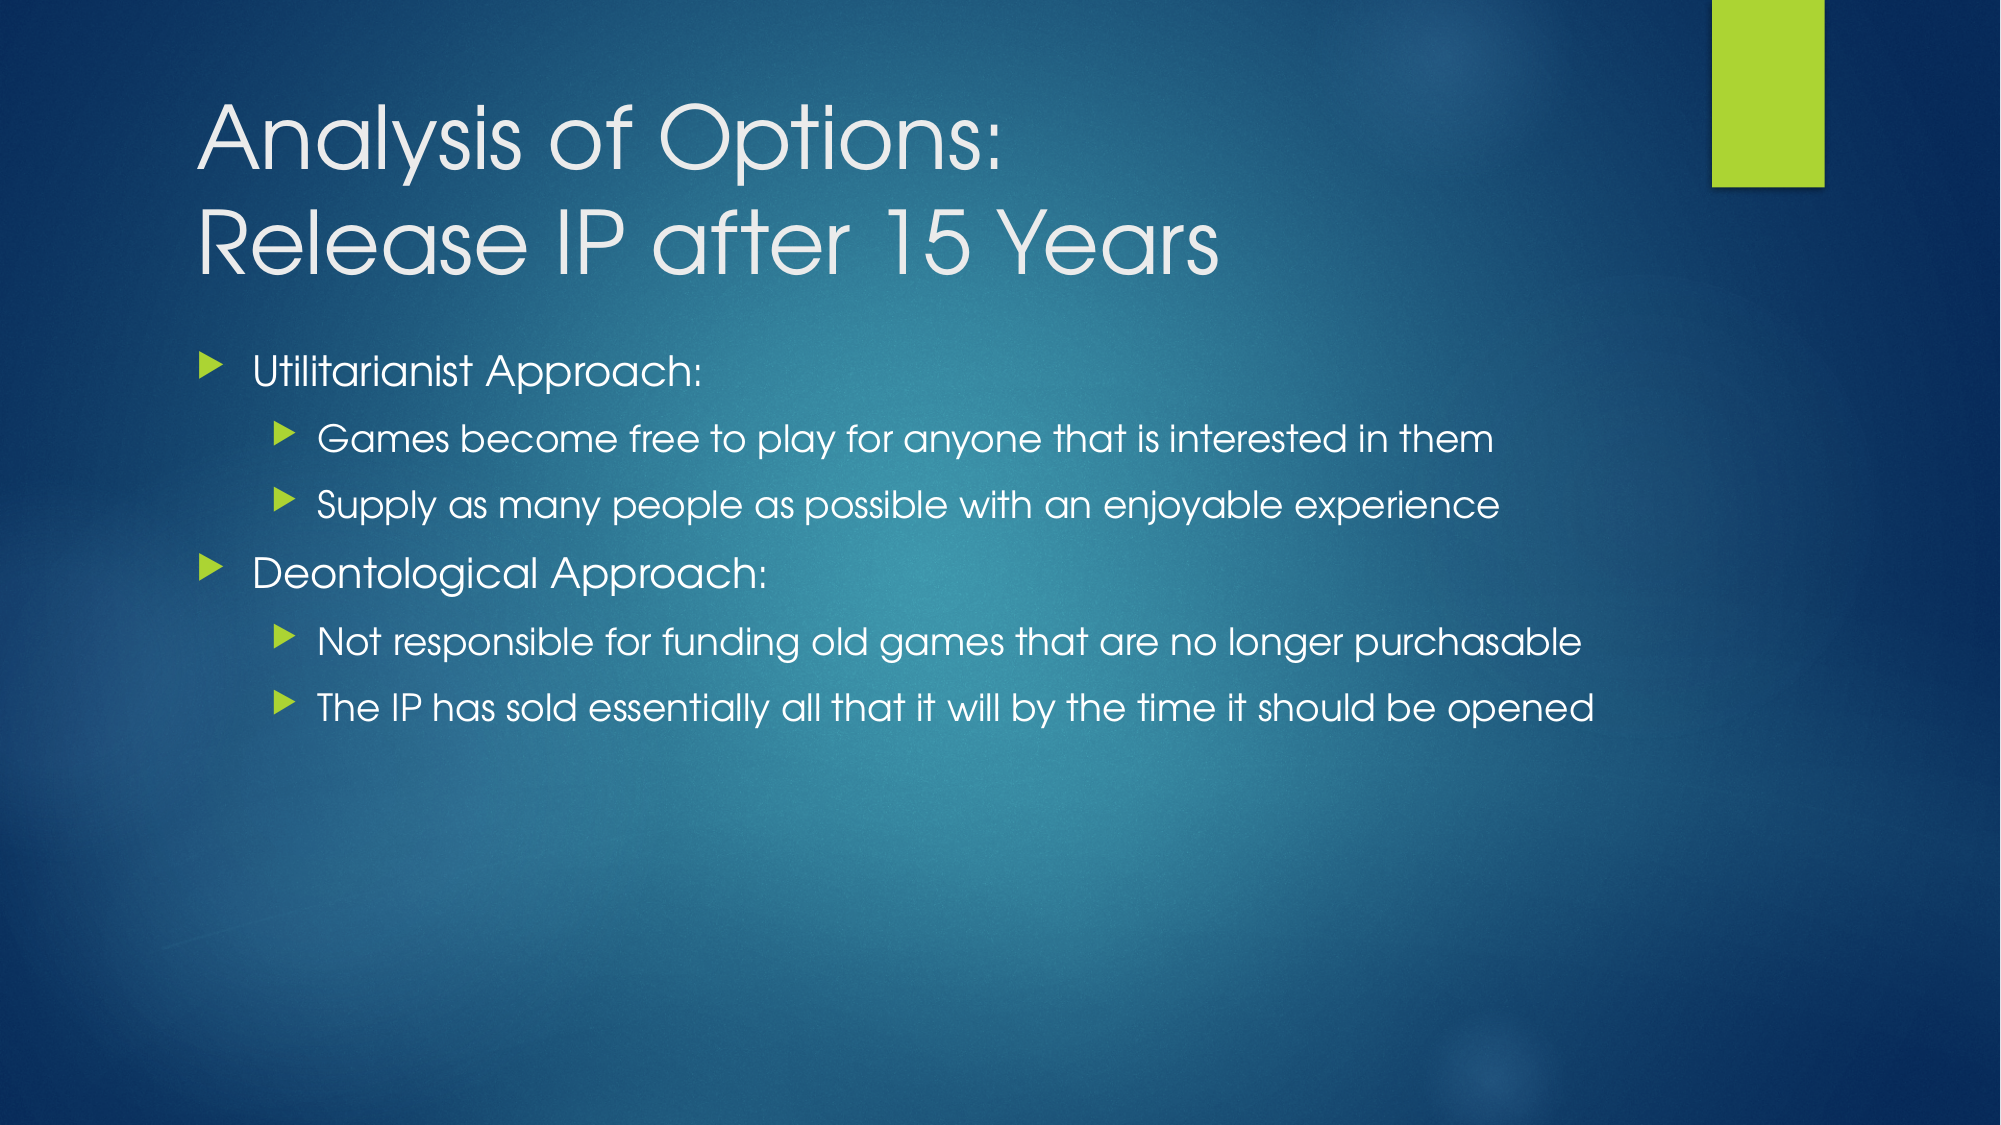

# Analysis of Options: Release IP after 15 Years
Utilitarianist Approach:
Games become free to play for anyone that is interested in them
Supply as many people as possible with an enjoyable experience
Deontological Approach:
Not responsible for funding old games that are no longer purchasable
The IP has sold essentially all that it will by the time it should be opened